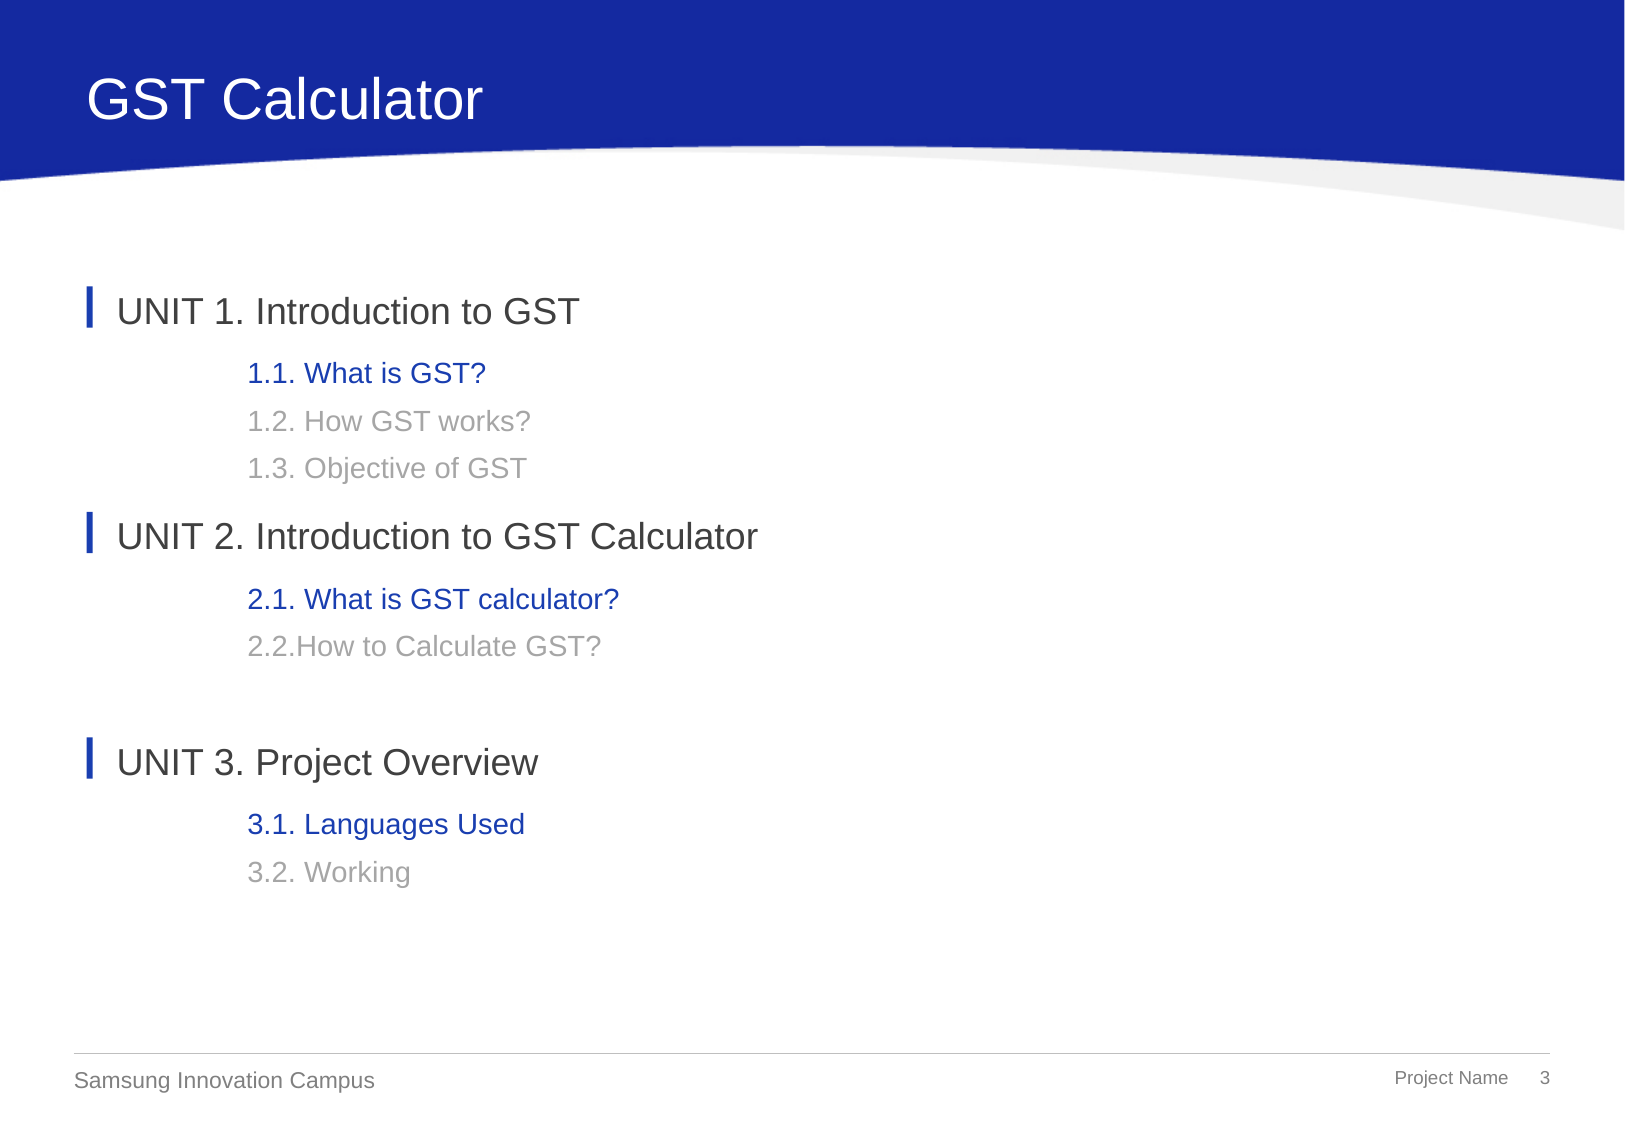

GST Calculator

UNIT 1. Introduction to GST
1.1. What is GST?
1.2. How GST works?
1.3. Objective of GST

UNIT 2. Introduction to GST Calculator
2.1. What is GST calculator?
2.2.How to Calculate GST?

UNIT 3. Project Overview
3.1. Languages Used
3.2. Working